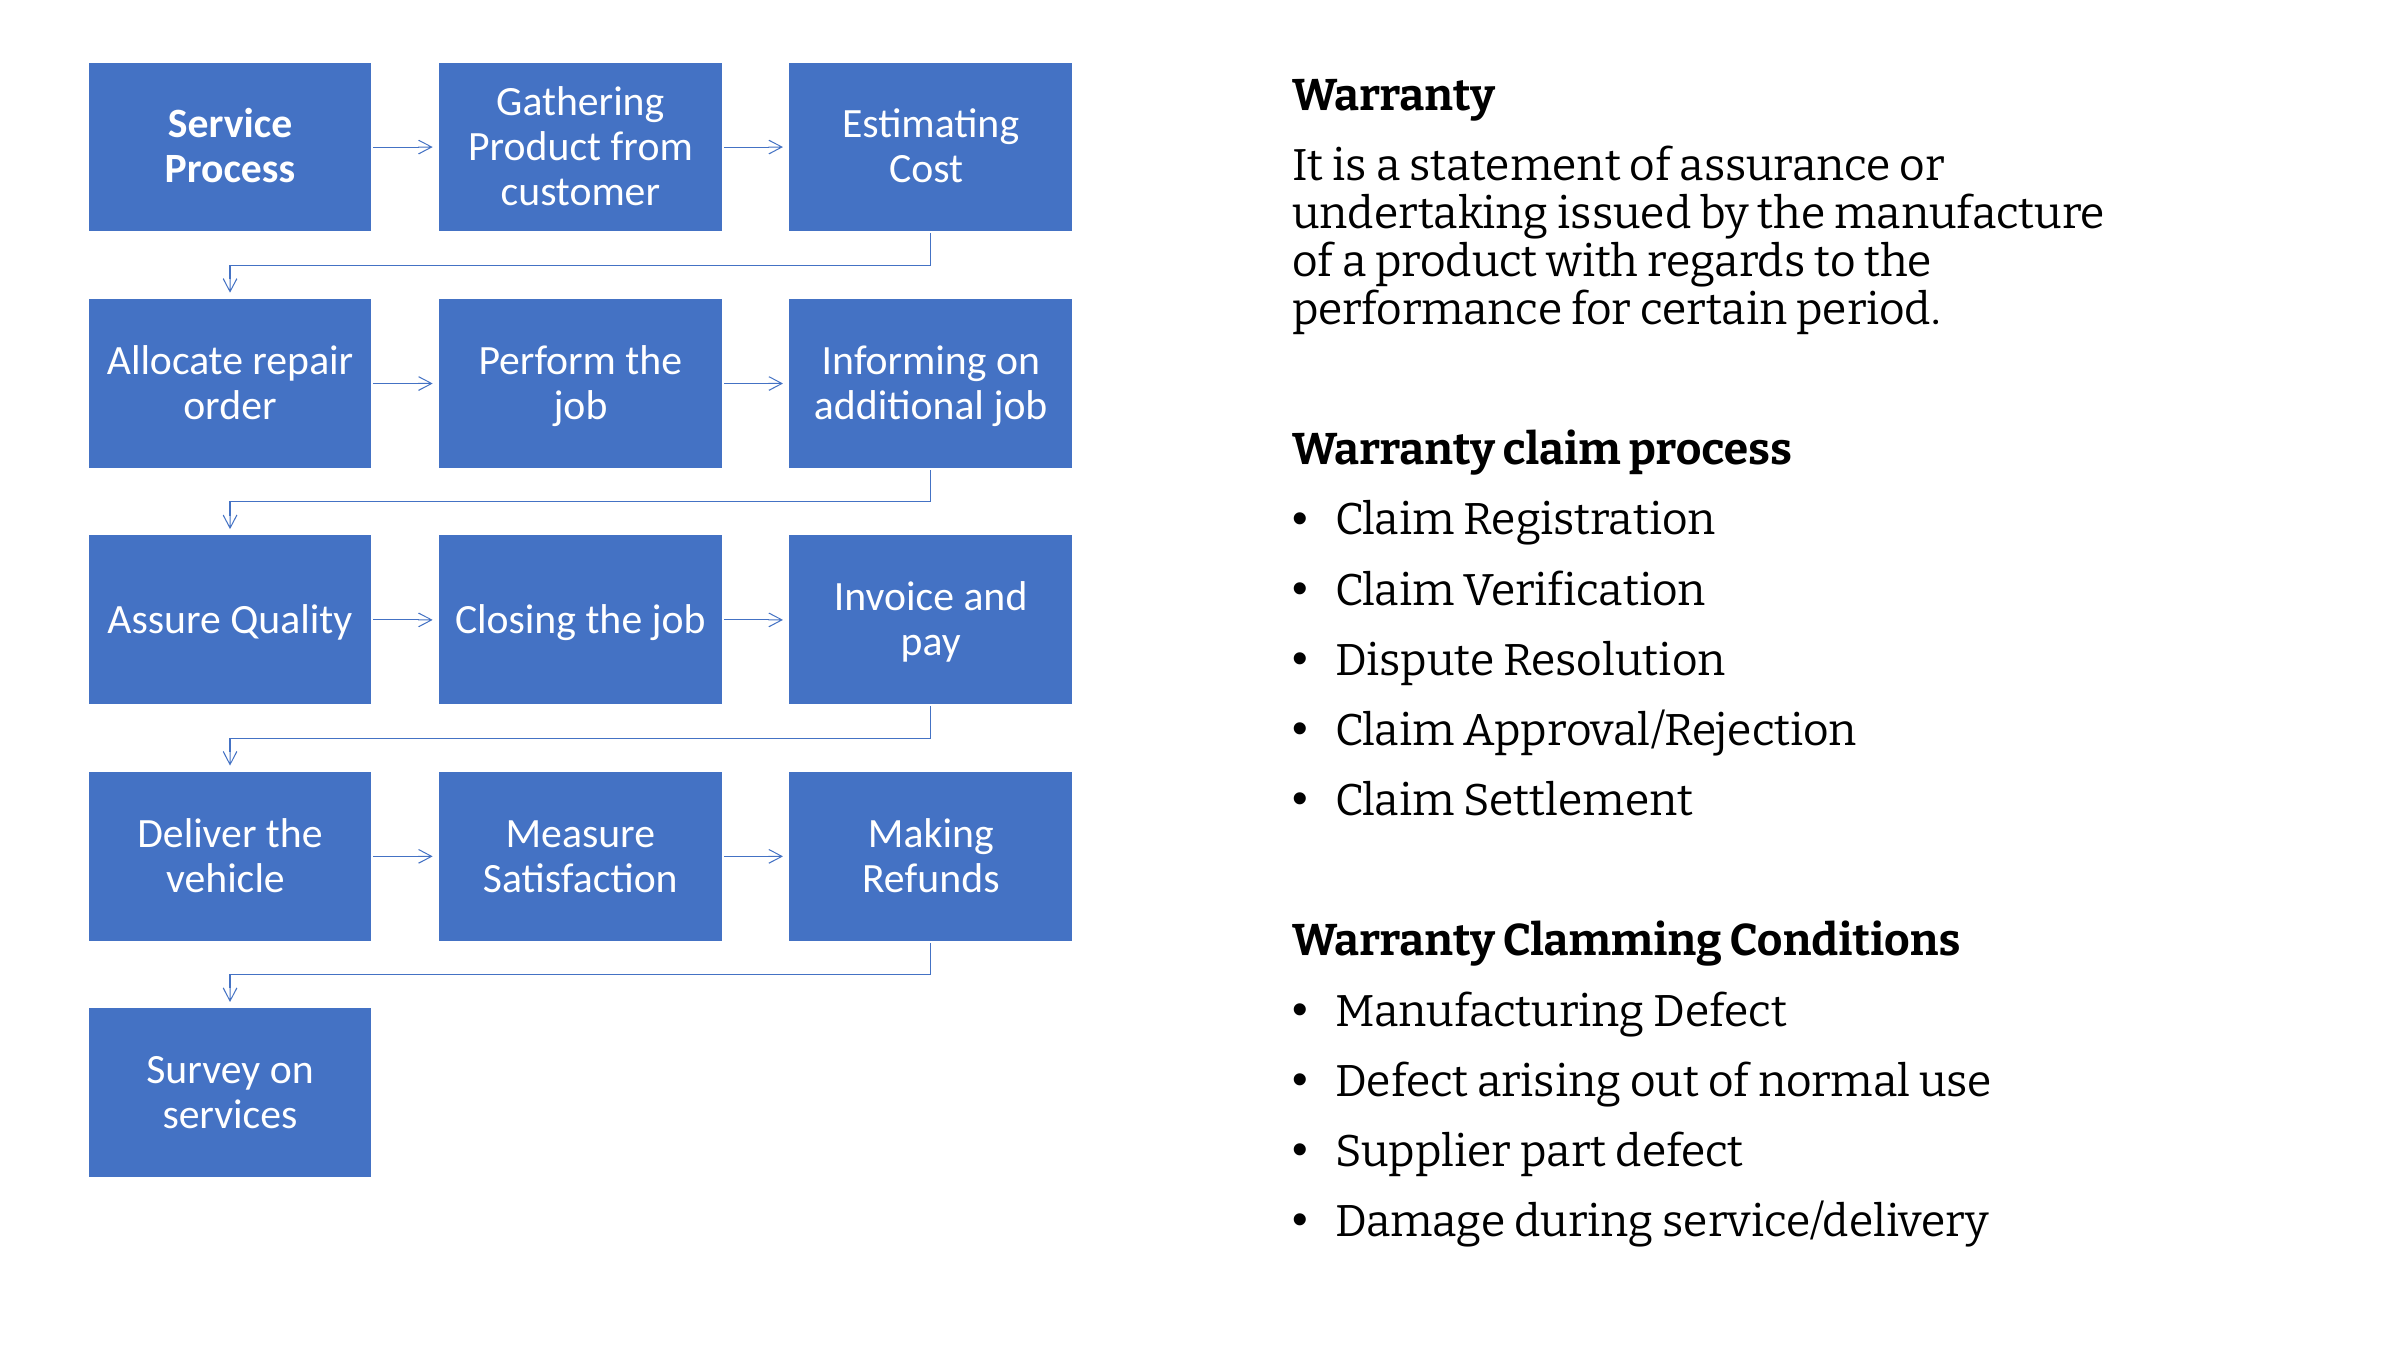

Service Process

Gathering Product from customer

Estimating Cost

Allocate repair order

Perform the job

Informing on additional job

Assure Quality

Closing the job

Invoice and pay

Deliver the vehicle

Measure Satisfaction

Making Refunds
Survey on services
Warranty
It is a statement of assurance or undertaking issued by the manufacture of a product with regards to the performance for certain period.

Warranty claim process
Claim Registration
Claim Verification
Dispute Resolution
Claim Approval/Rejection
Claim Settlement

Warranty Clamming Conditions
Manufacturing Defect
Defect arising out of normal use
Supplier part defect
Damage during service/delivery